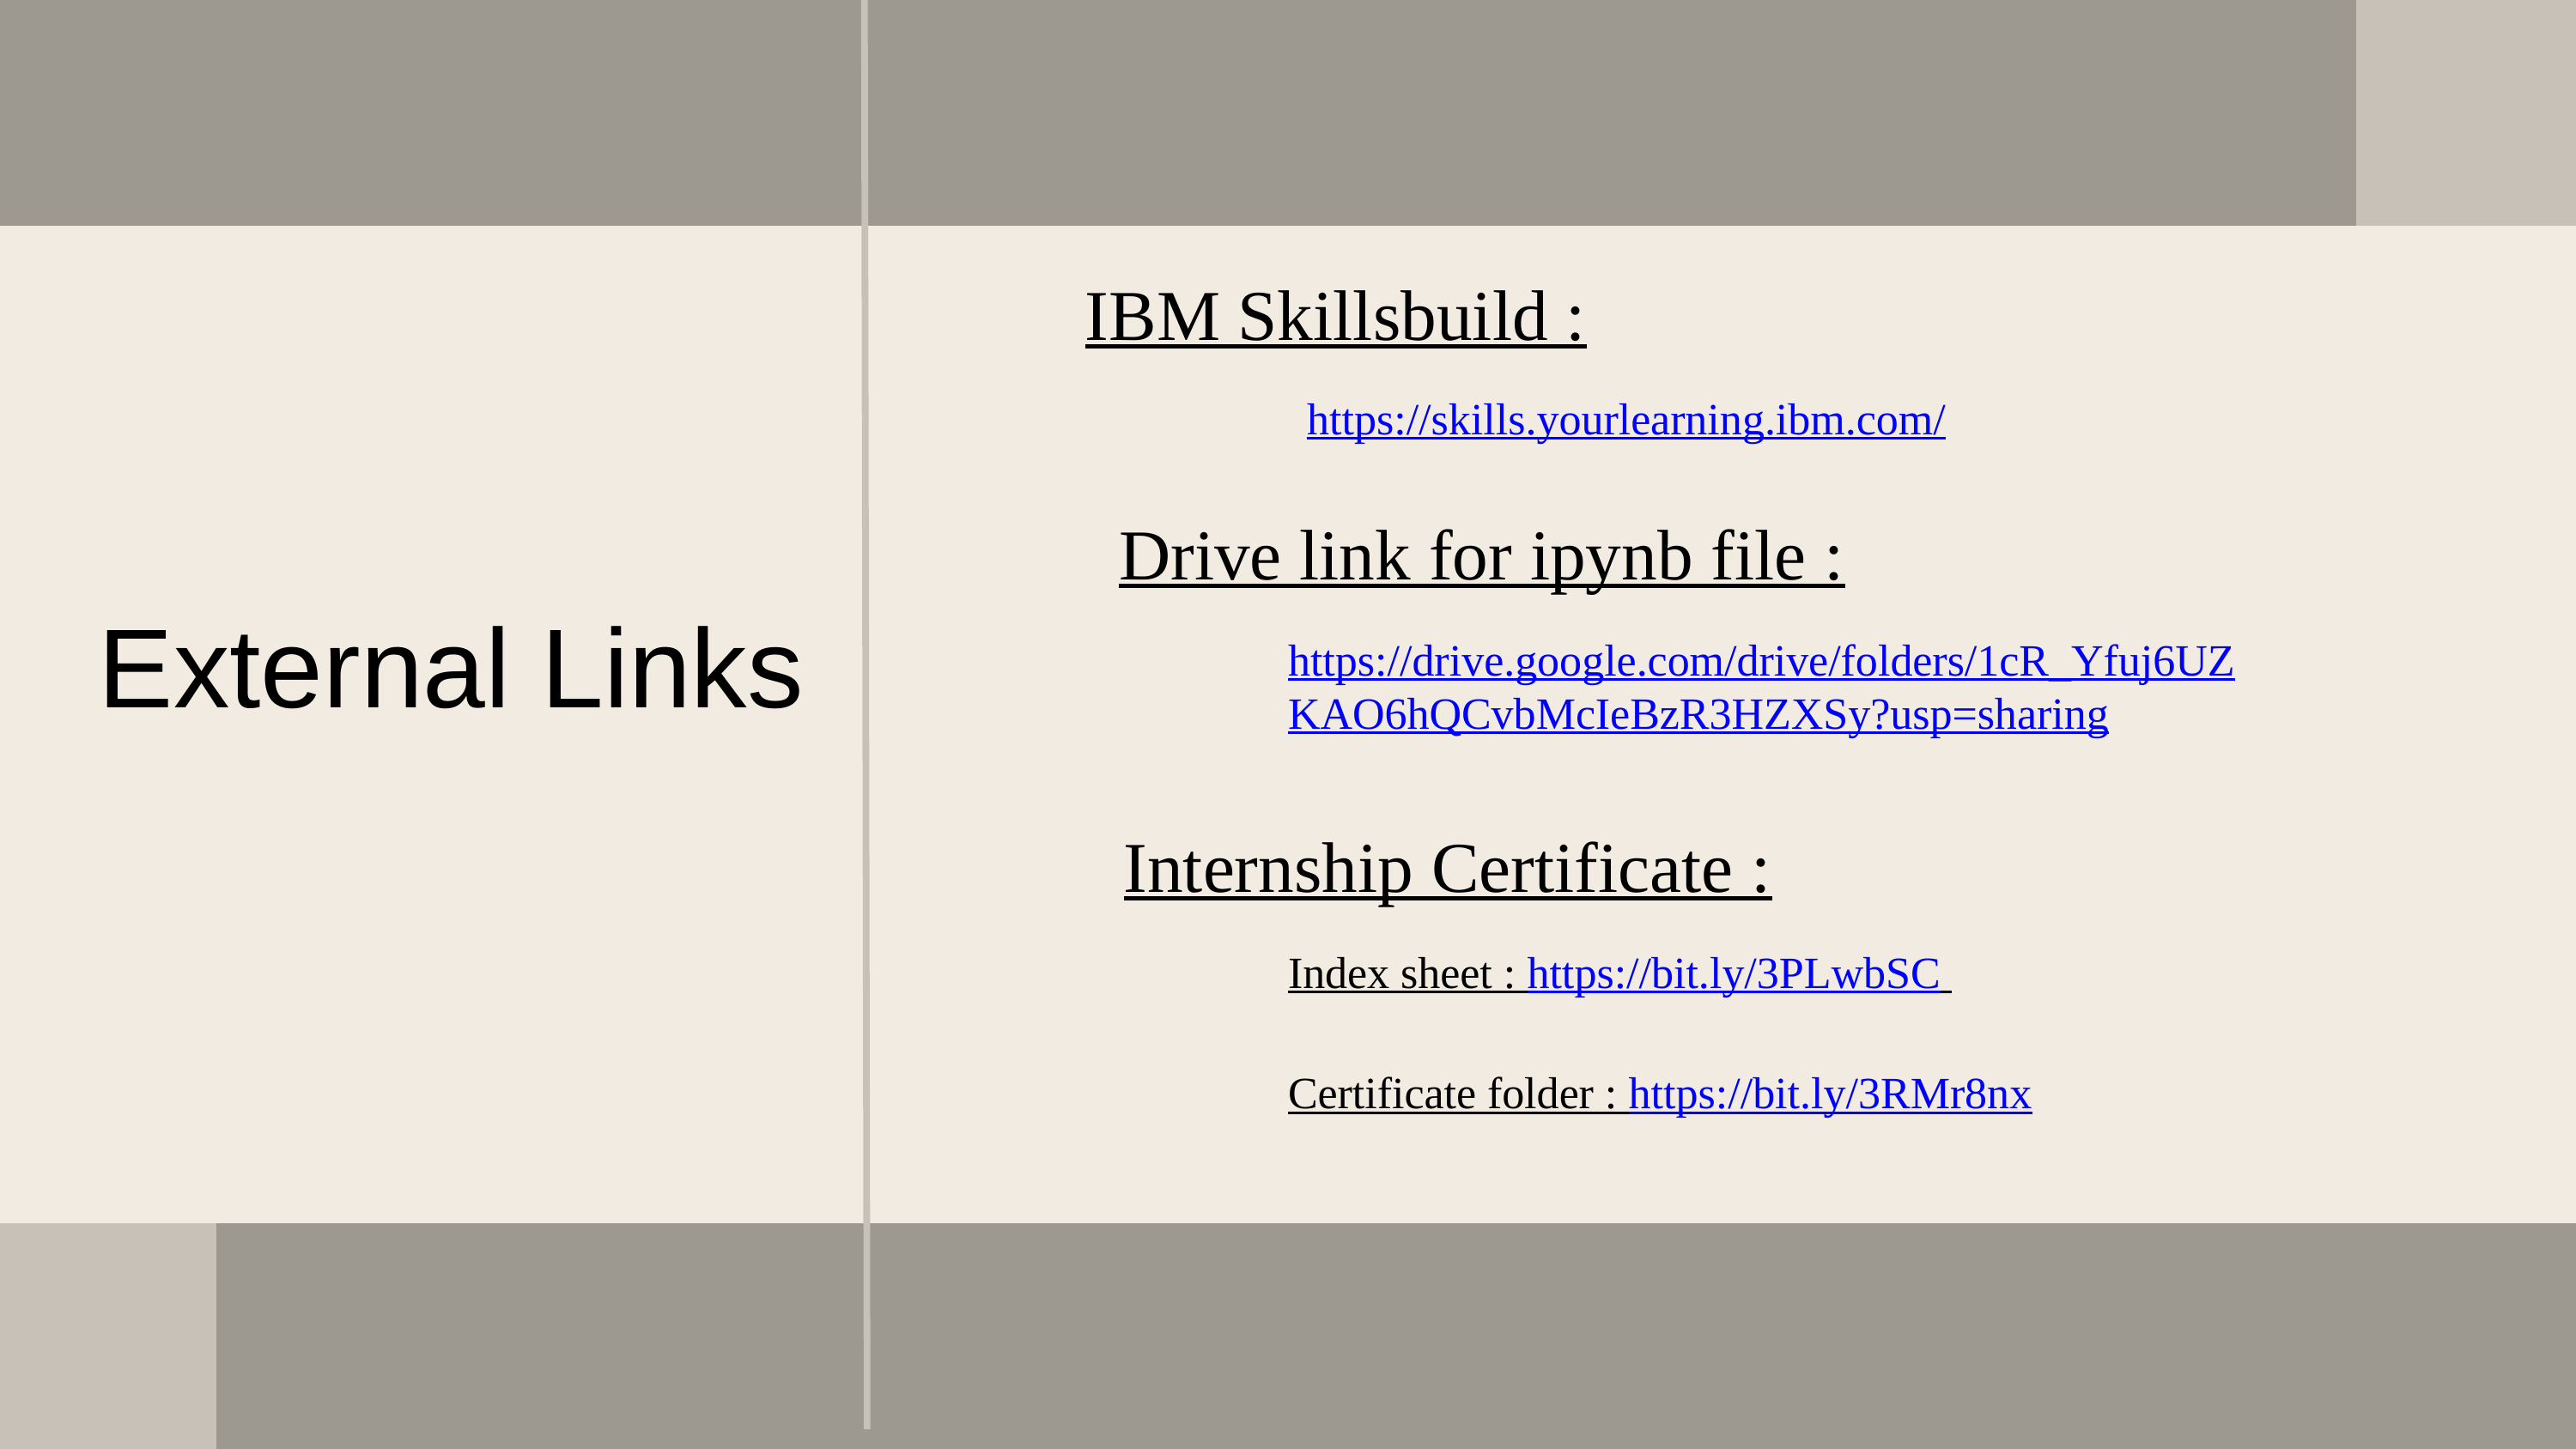

IBM Skillsbuild :
https://skills.yourlearning.ibm.com/
Drive link for ipynb file :
External Links
https://drive.google.com/drive/folders/1cR_Yfuj6UZKAO6hQCvbMcIeBzR3HZXSy?usp=sharing
Internship Certificate :
Index sheet : https://bit.ly/3PLwbSC
Certificate folder : https://bit.ly/3RMr8nx